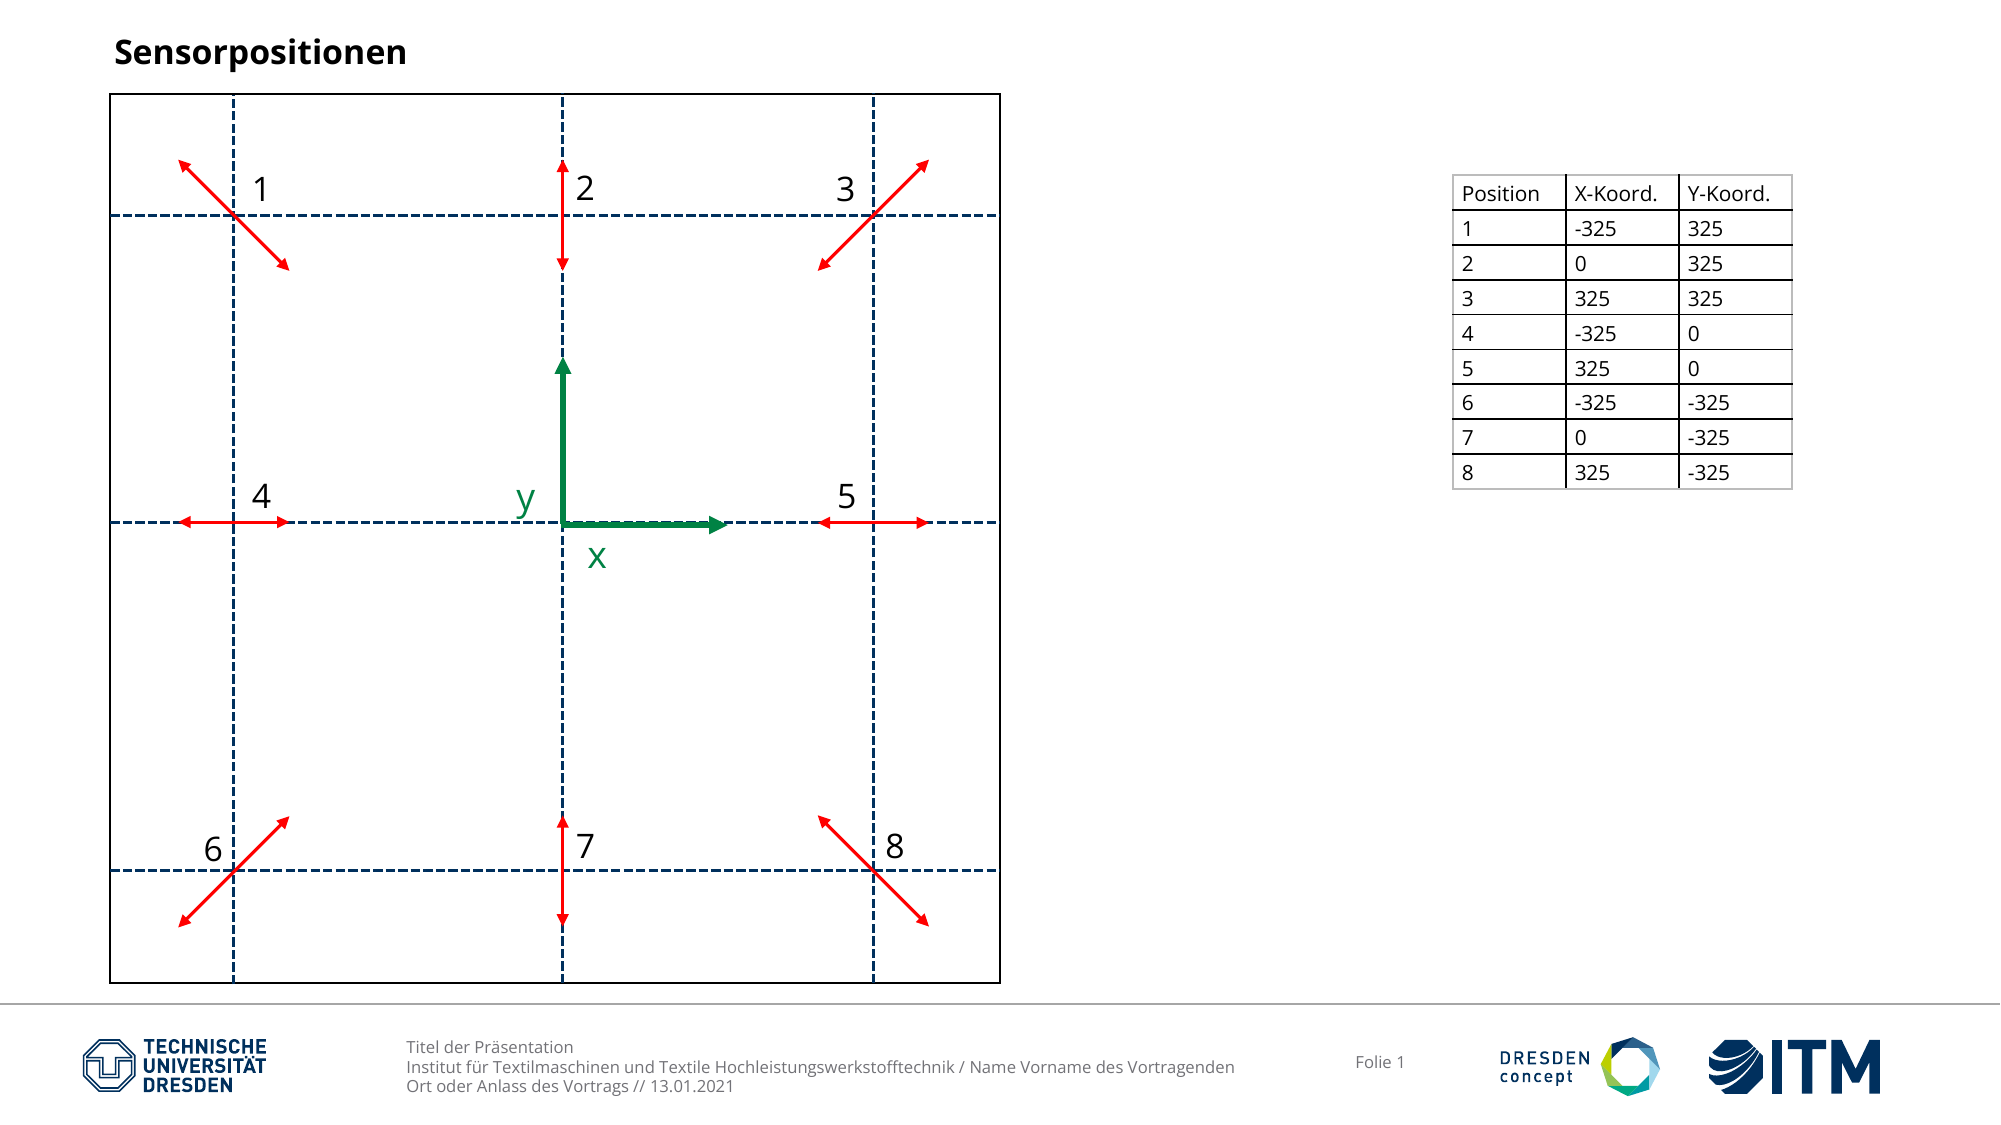

Sensorpositionen

2
1
3
y
5
4
7
8
6
| Position | X-Koord. | Y-Koord. |
| --- | --- | --- |
| 1 | -325 | 325 |
| 2 | 0 | 325 |
| 3 | 325 | 325 |
| 4 | -325 | 0 |
| 5 | 325 | 0 |
| 6 | -325 | -325 |
| 7 | 0 | -325 |
| 8 | 325 | -325 |
x